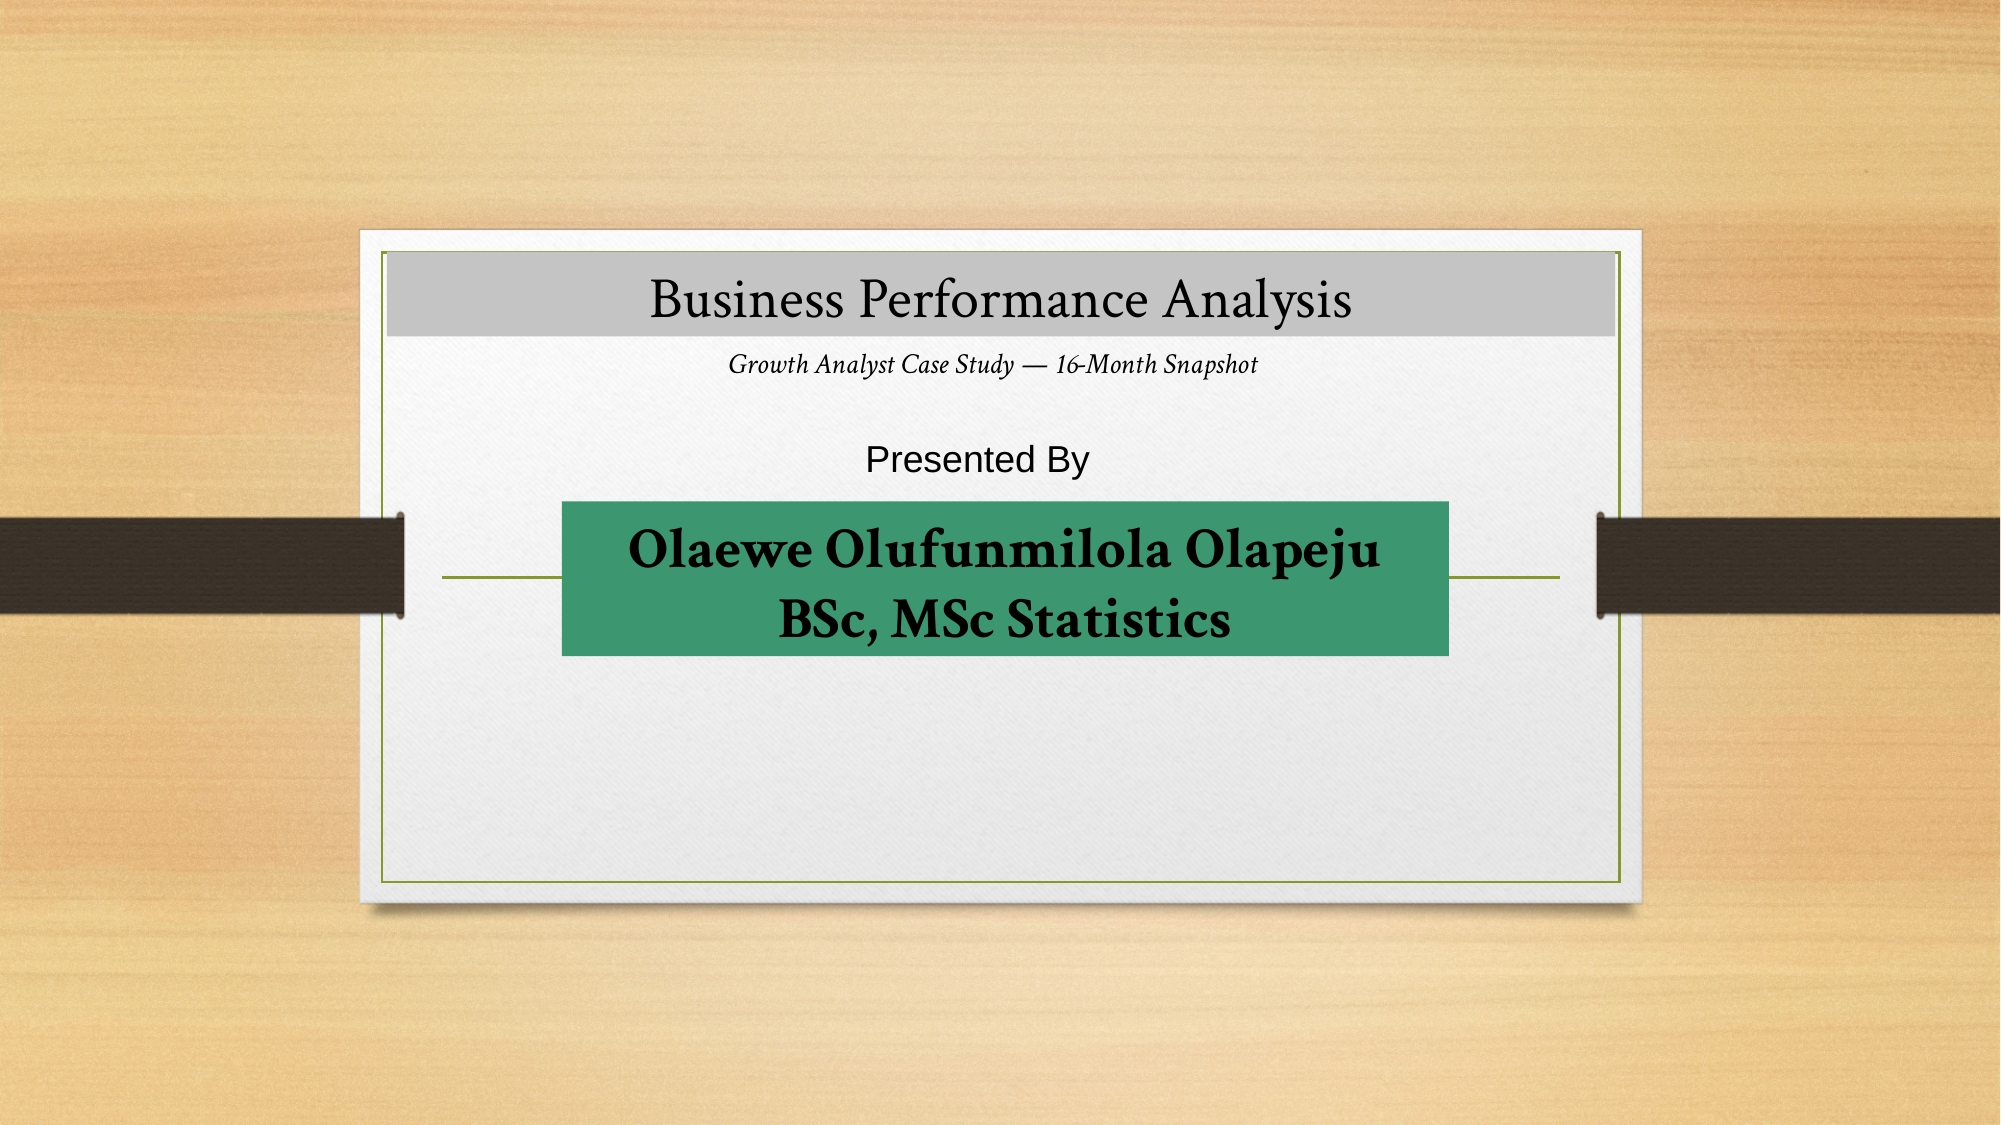

Business Performance Analysis
Growth Analyst Case Study — 16-Month Snapshot
Presented By
Olaewe Olufunmilola Olapeju
BSc, MSc Statistics